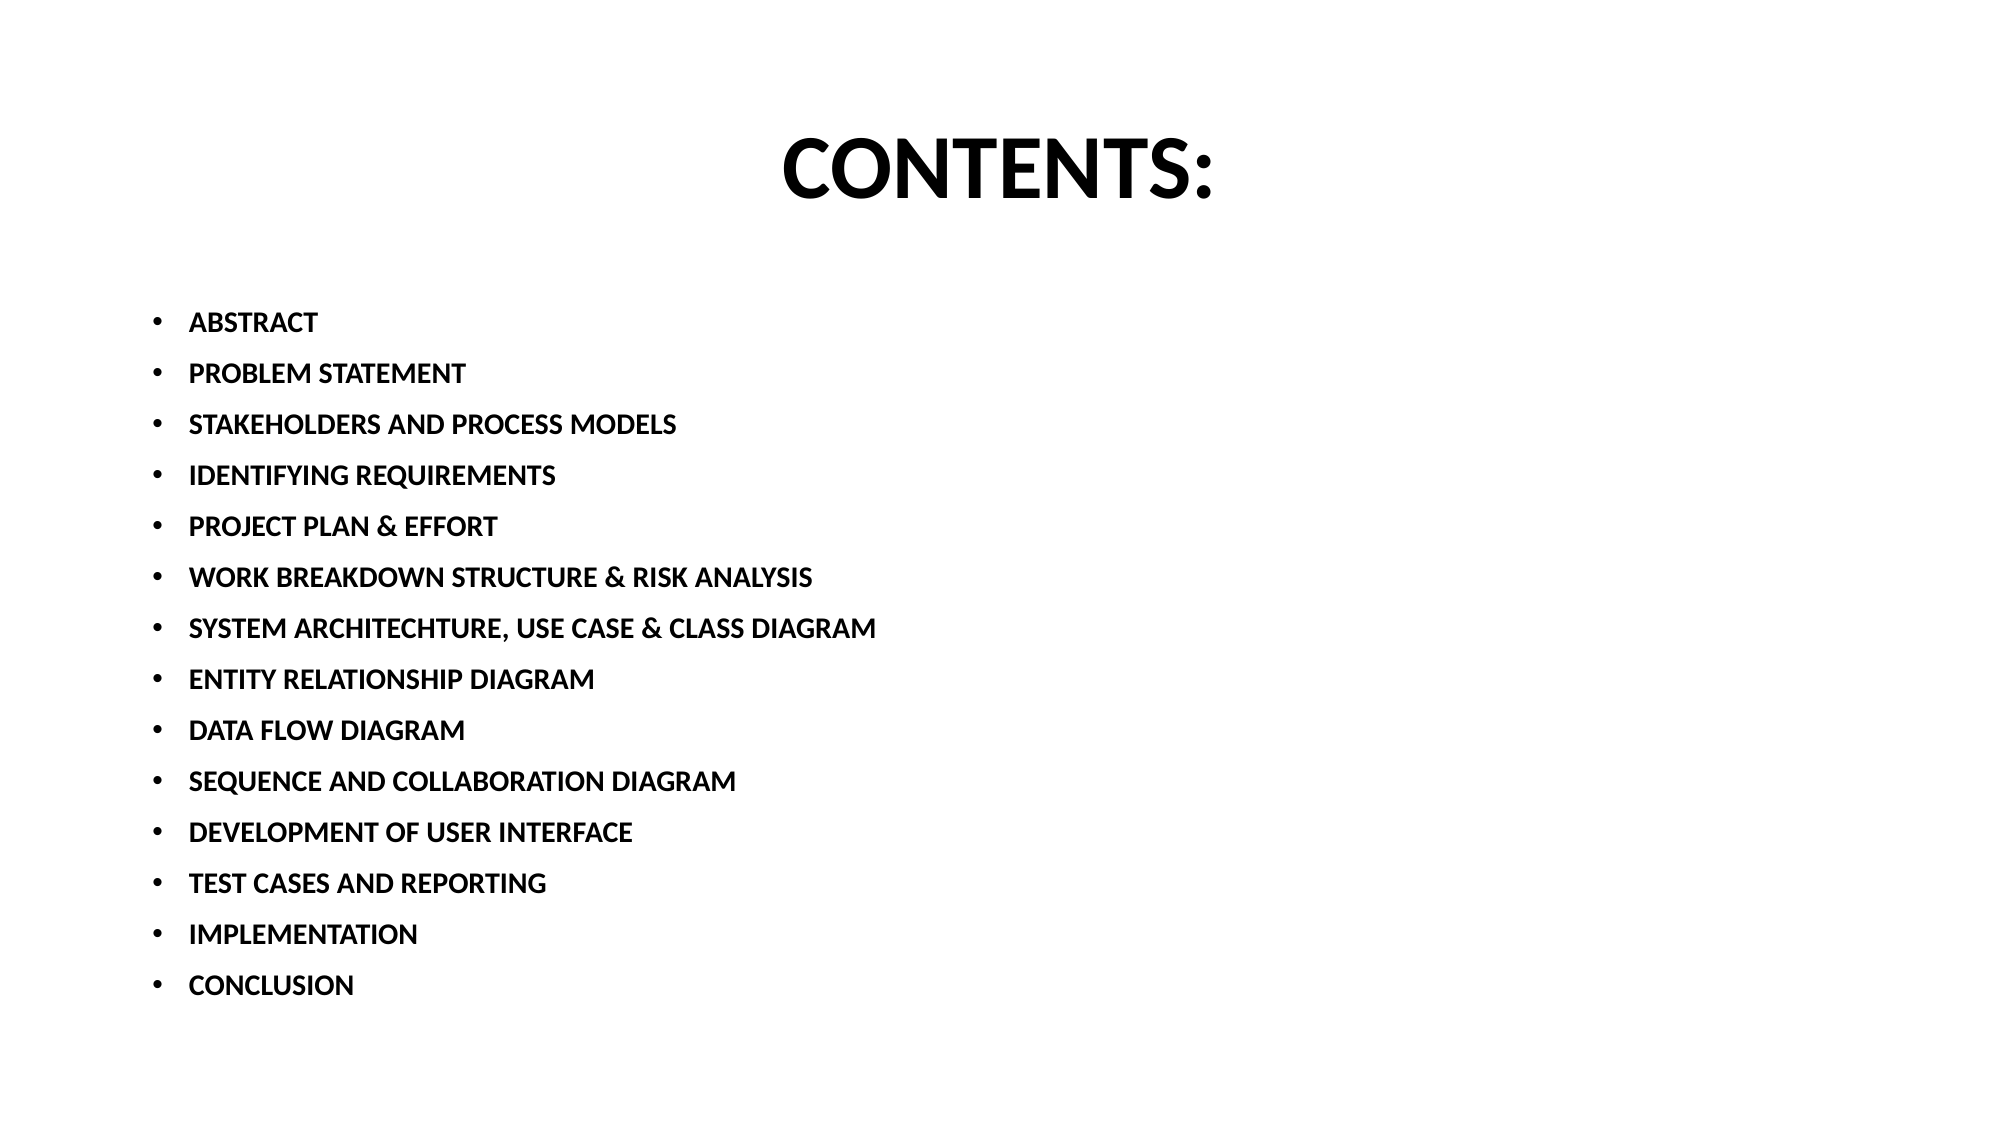

# CONTENTS:
ABSTRACT
PROBLEM STATEMENT
STAKEHOLDERS AND PROCESS MODELS
IDENTIFYING REQUIREMENTS
PROJECT PLAN & EFFORT
WORK BREAKDOWN STRUCTURE & RISK ANALYSIS
SYSTEM ARCHITECHTURE, USE CASE & CLASS DIAGRAM
ENTITY RELATIONSHIP DIAGRAM
DATA FLOW DIAGRAM
SEQUENCE AND COLLABORATION DIAGRAM
DEVELOPMENT OF USER INTERFACE
TEST CASES AND REPORTING
IMPLEMENTATION
CONCLUSION